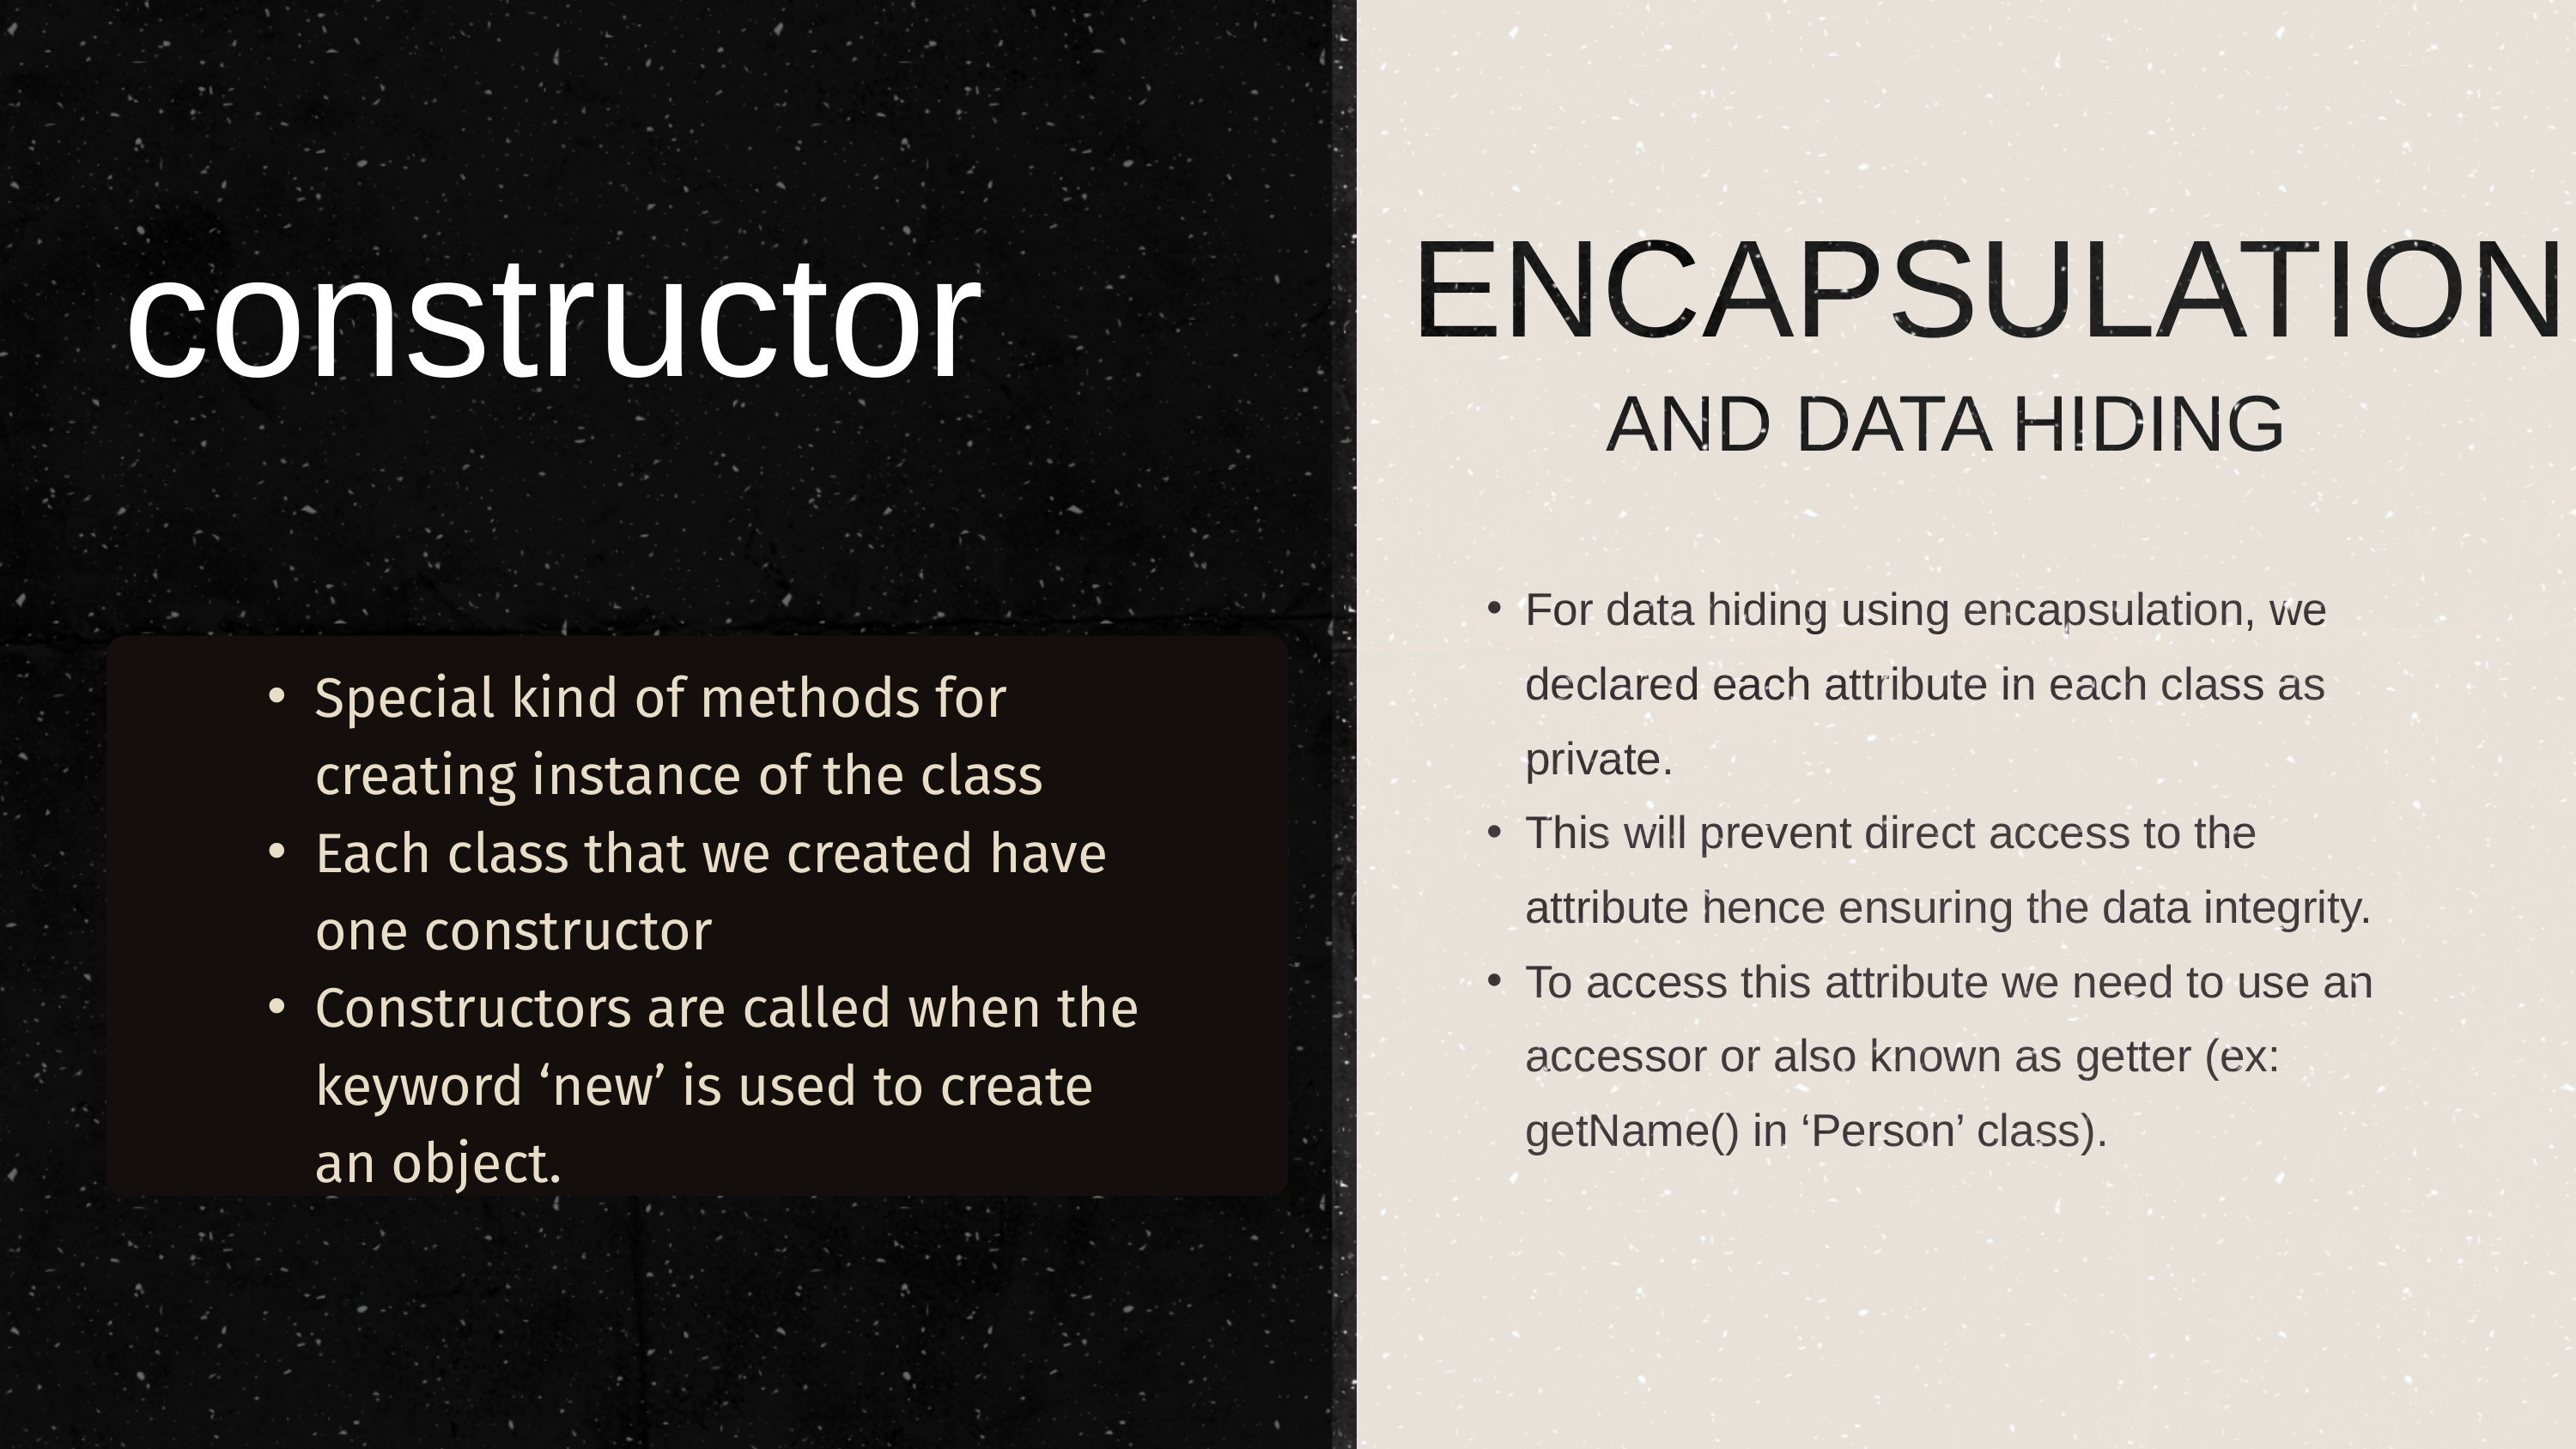

ENCAPSULATION
constructor
AND DATA HIDING
For data hiding using encapsulation, we declared each attribute in each class as private.
This will prevent direct access to the attribute hence ensuring the data integrity.
To access this attribute we need to use an accessor or also known as getter (ex: getName() in ‘Person’ class).

Special kind of methods for creating instance of the class
Each class that we created have one constructor
Constructors are called when the keyword ‘new’ is used to create an object.